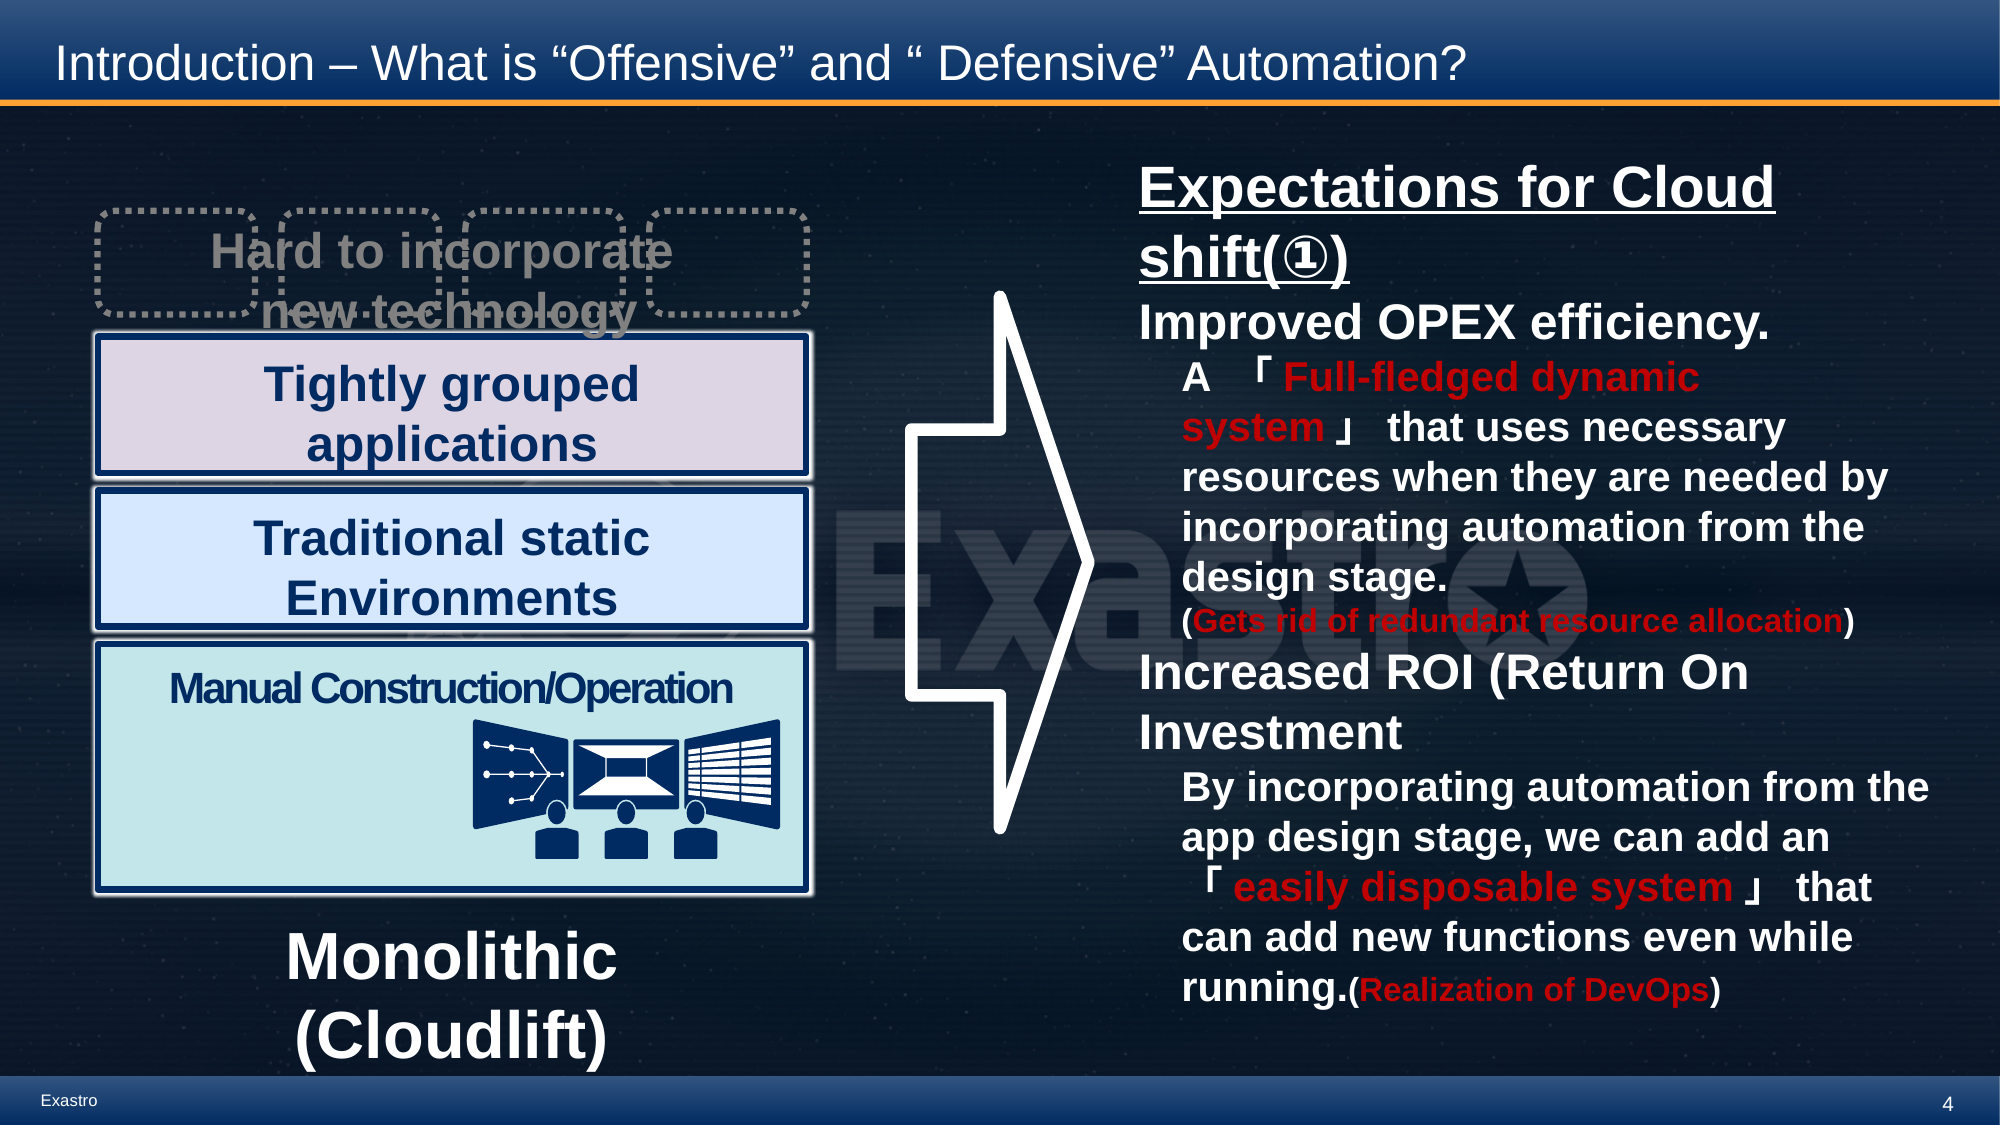

# Introduction – What is “Offensive” and “ Defensive” Automation?
Expectations for Cloud shift(①)
Improved OPEX efficiency.
A 「Full-fledged dynamic system」that uses necessary resources when they are needed by incorporating automation from the design stage.
(Gets rid of redundant resource allocation)
Increased ROI (Return On Investment
By incorporating automation from the app design stage, we can add an 「easily disposable system」that can add new functions even while running.(Realization of DevOps)

Hard to incorporate
new technology
Tightly grouped applications
Traditional static
Environments
Manual Construction/Operation

Monolithic
(Cloudlift)